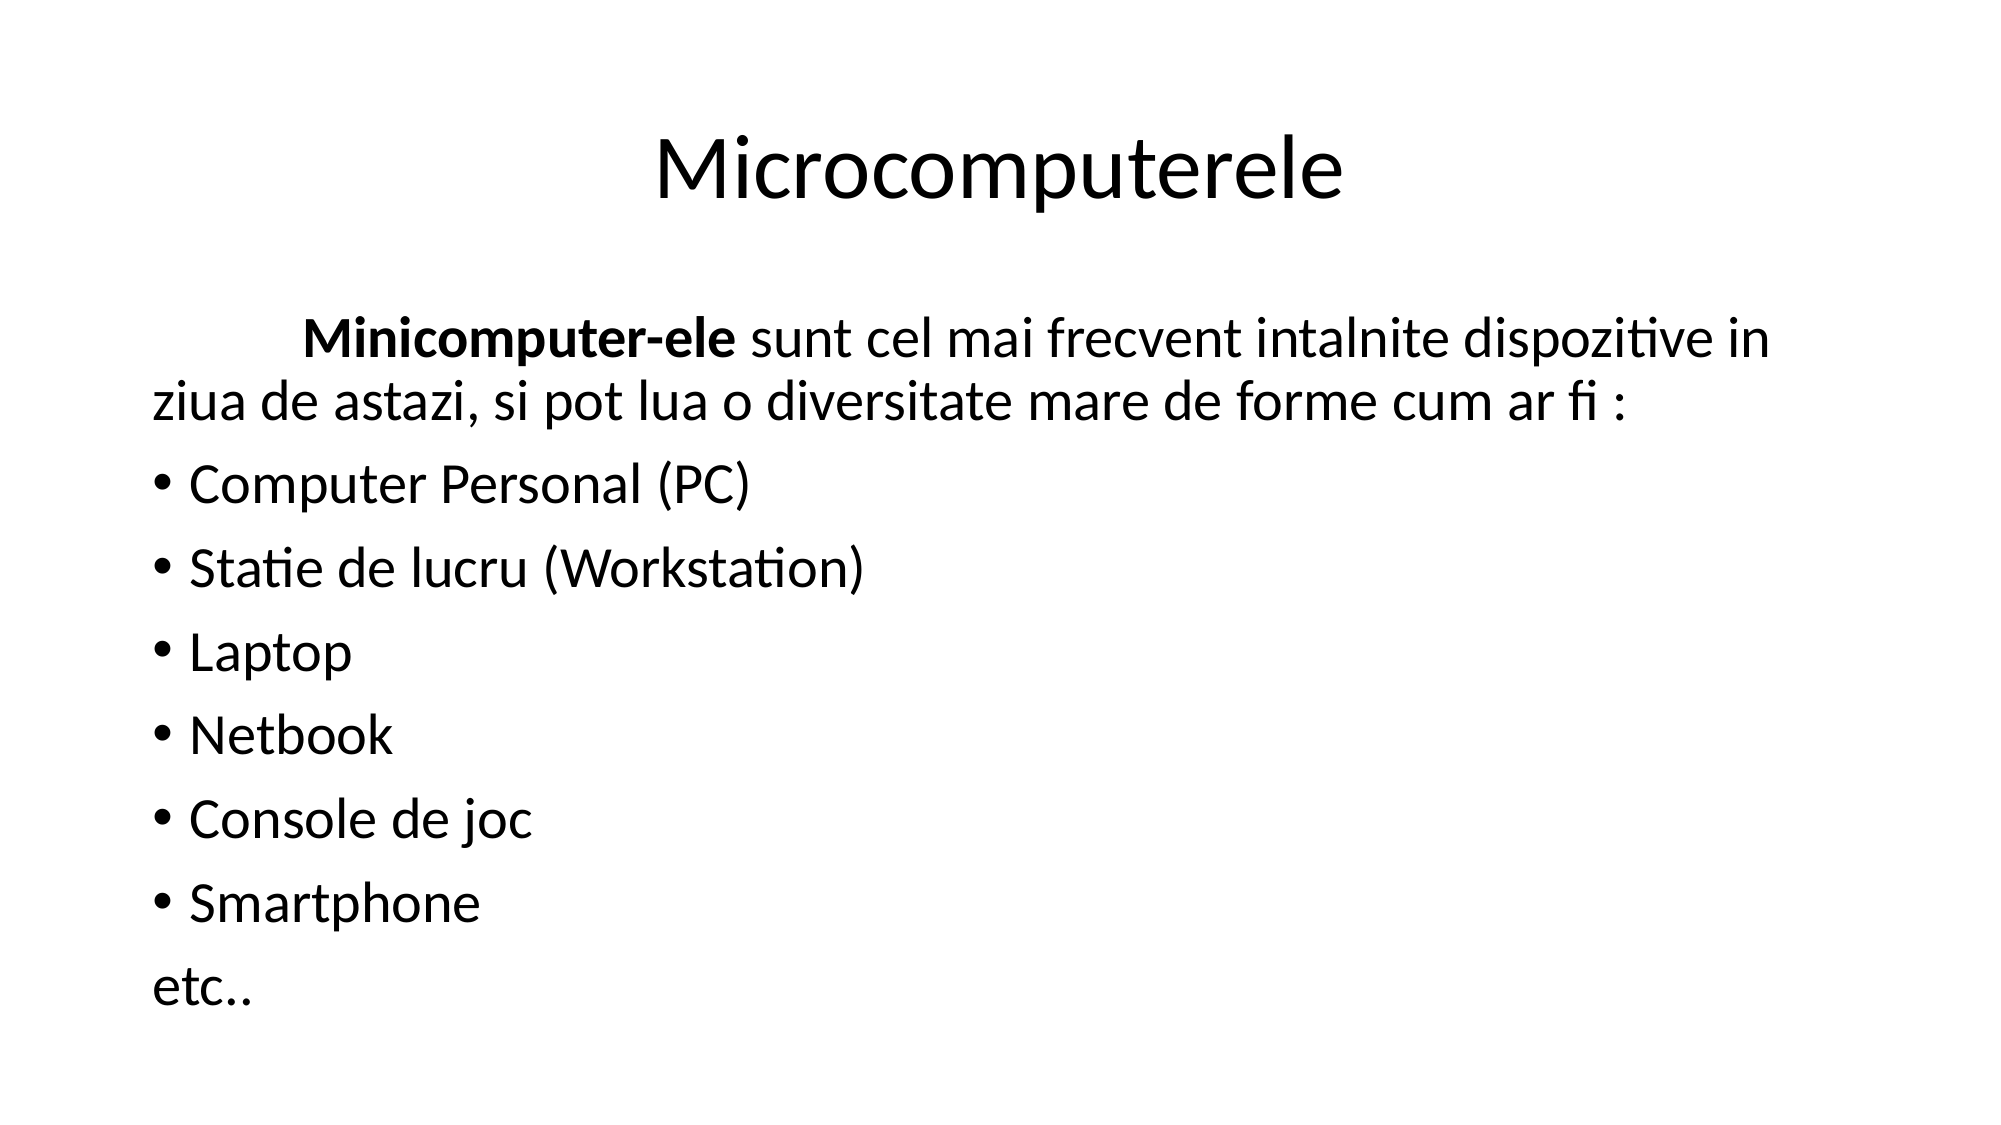

# Microcomputerele
	Minicomputer-ele sunt cel mai frecvent intalnite dispozitive in ziua de astazi, si pot lua o diversitate mare de forme cum ar fi :
Computer Personal (PC)
Statie de lucru (Workstation)
Laptop
Netbook
Console de joc
Smartphone
etc..